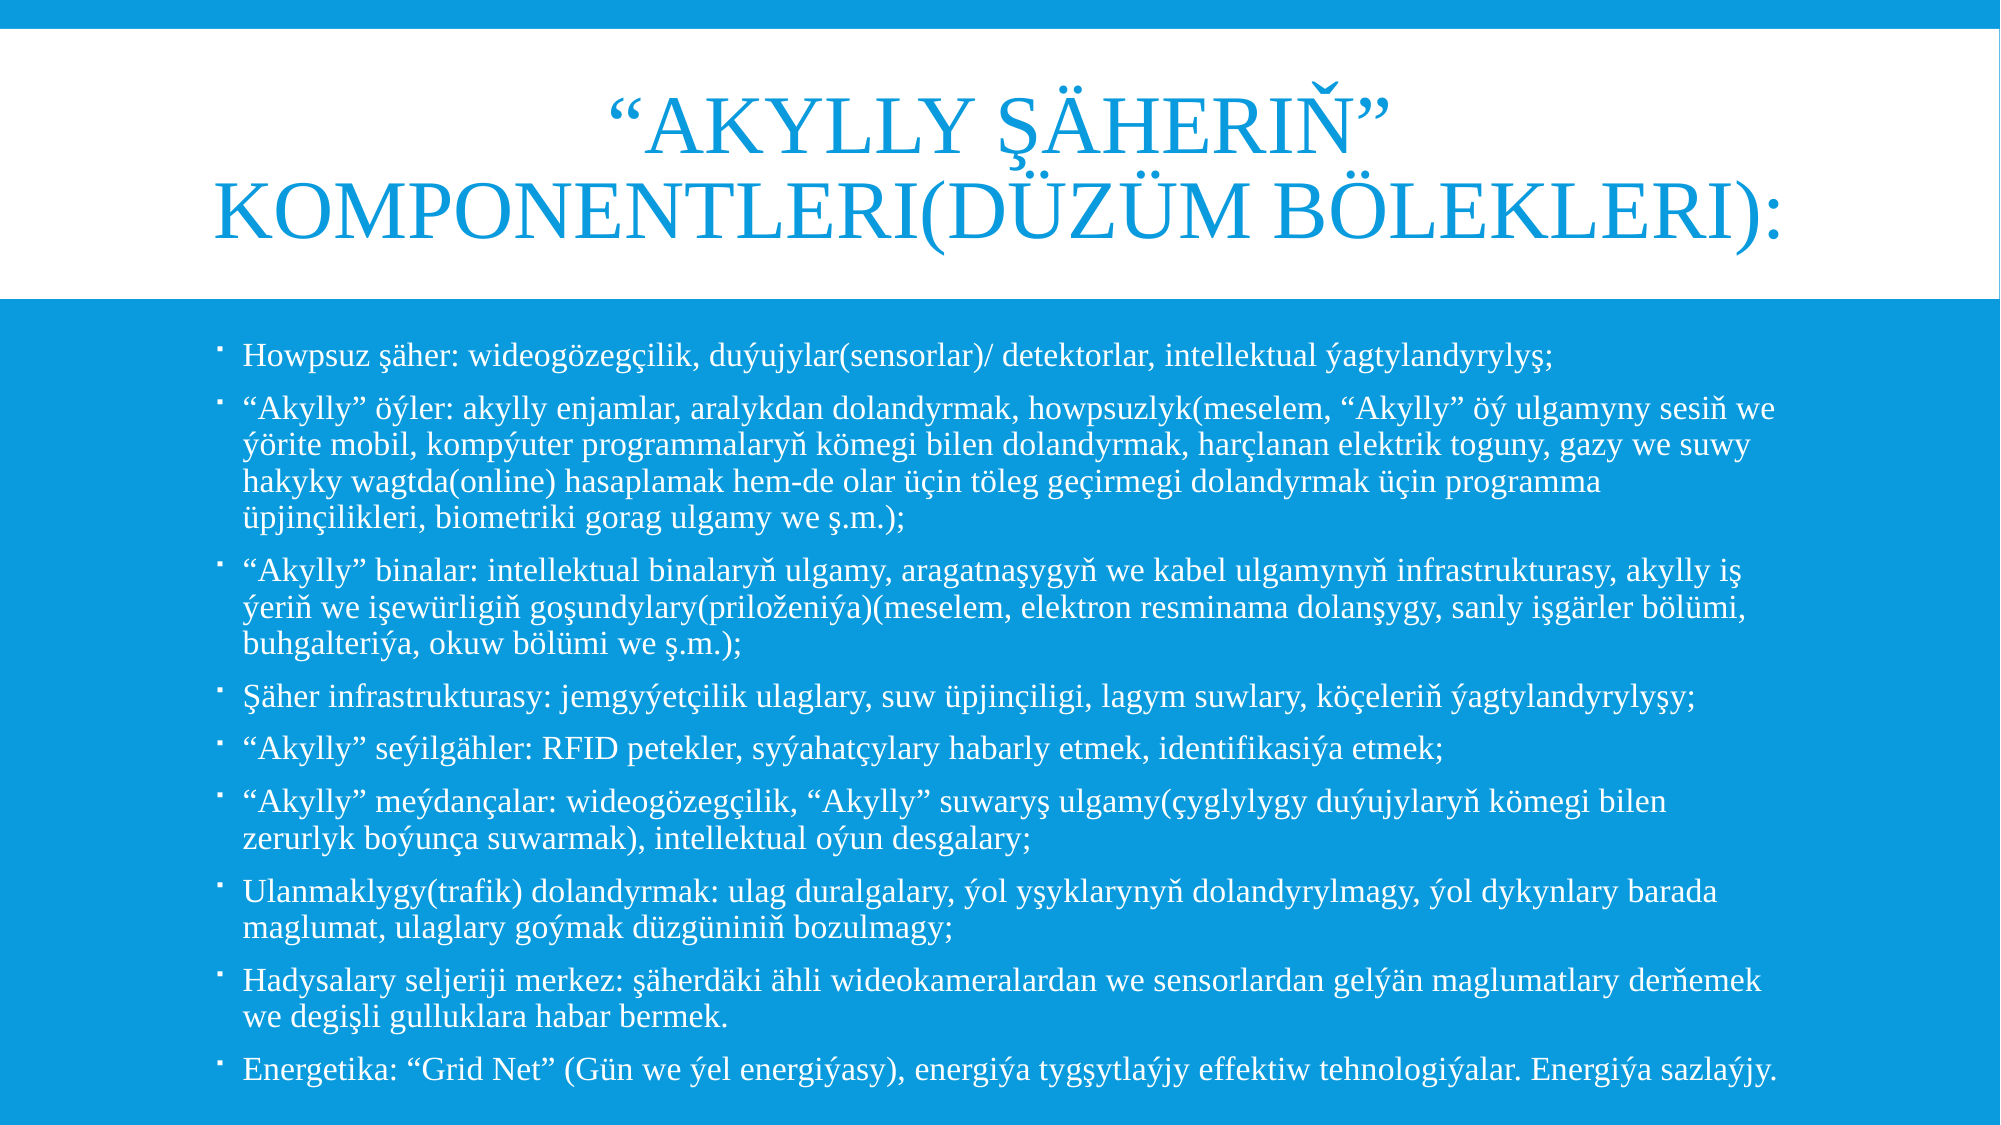

# “Akylly şäheriň” komponentleri(düzüm bölekleri):
Howpsuz şäher: wideogözegçilik, duýujylar(sensorlar)/ detektorlar, intellektual ýagtylandyrylyş;
“Akylly” öýler: akylly enjamlar, aralykdan dolandyrmak, howpsuzlyk(meselem, “Akylly” öý ulgamyny sesiň we ýörite mobil, kompýuter programmalaryň kömegi bilen dolandyrmak, harçlanan elektrik toguny, gazy we suwy hakyky wagtda(online) hasaplamak hem-de olar üçin töleg geçirmegi dolandyrmak üçin programma üpjinçilikleri, biometriki gorag ulgamy we ş.m.);
“Akylly” binalar: intellektual binalaryň ulgamy, aragatnaşygyň we kabel ulgamynyň infrastrukturasy, akylly iş ýeriň we işewürligiň goşundylary(priloženiýa)(meselem, elektron resminama dolanşygy, sanly işgärler bölümi, buhgalteriýa, okuw bölümi we ş.m.);
Şäher infrastrukturasy: jemgyýetçilik ulaglary, suw üpjinçiligi, lagym suwlary, köçeleriň ýagtylandyrylyşy;
“Akylly” seýilgähler: RFID petekler, syýahatçylary habarly etmek, identifikasiýa etmek;
“Akylly” meýdançalar: wideogözegçilik, “Akylly” suwaryş ulgamy(çyglylygy duýujylaryň kömegi bilen zerurlyk boýunça suwarmak), intellektual oýun desgalary;
Ulanmaklygy(trafik) dolandyrmak: ulag duralgalary, ýol yşyklarynyň dolandyrylmagy, ýol dykynlary barada maglumat, ulaglary goýmak düzgüniniň bozulmagy;
Hadysalary seljeriji merkez: şäherdäki ähli wideokameralardan we sensorlardan gelýän maglumatlary derňemek we degişli gulluklara habar bermek.
Energetika: “Grid Net” (Gün we ýel energiýasy), energiýa tygşytlaýjy effektiw tehnologiýalar. Energiýa sazlaýjy.